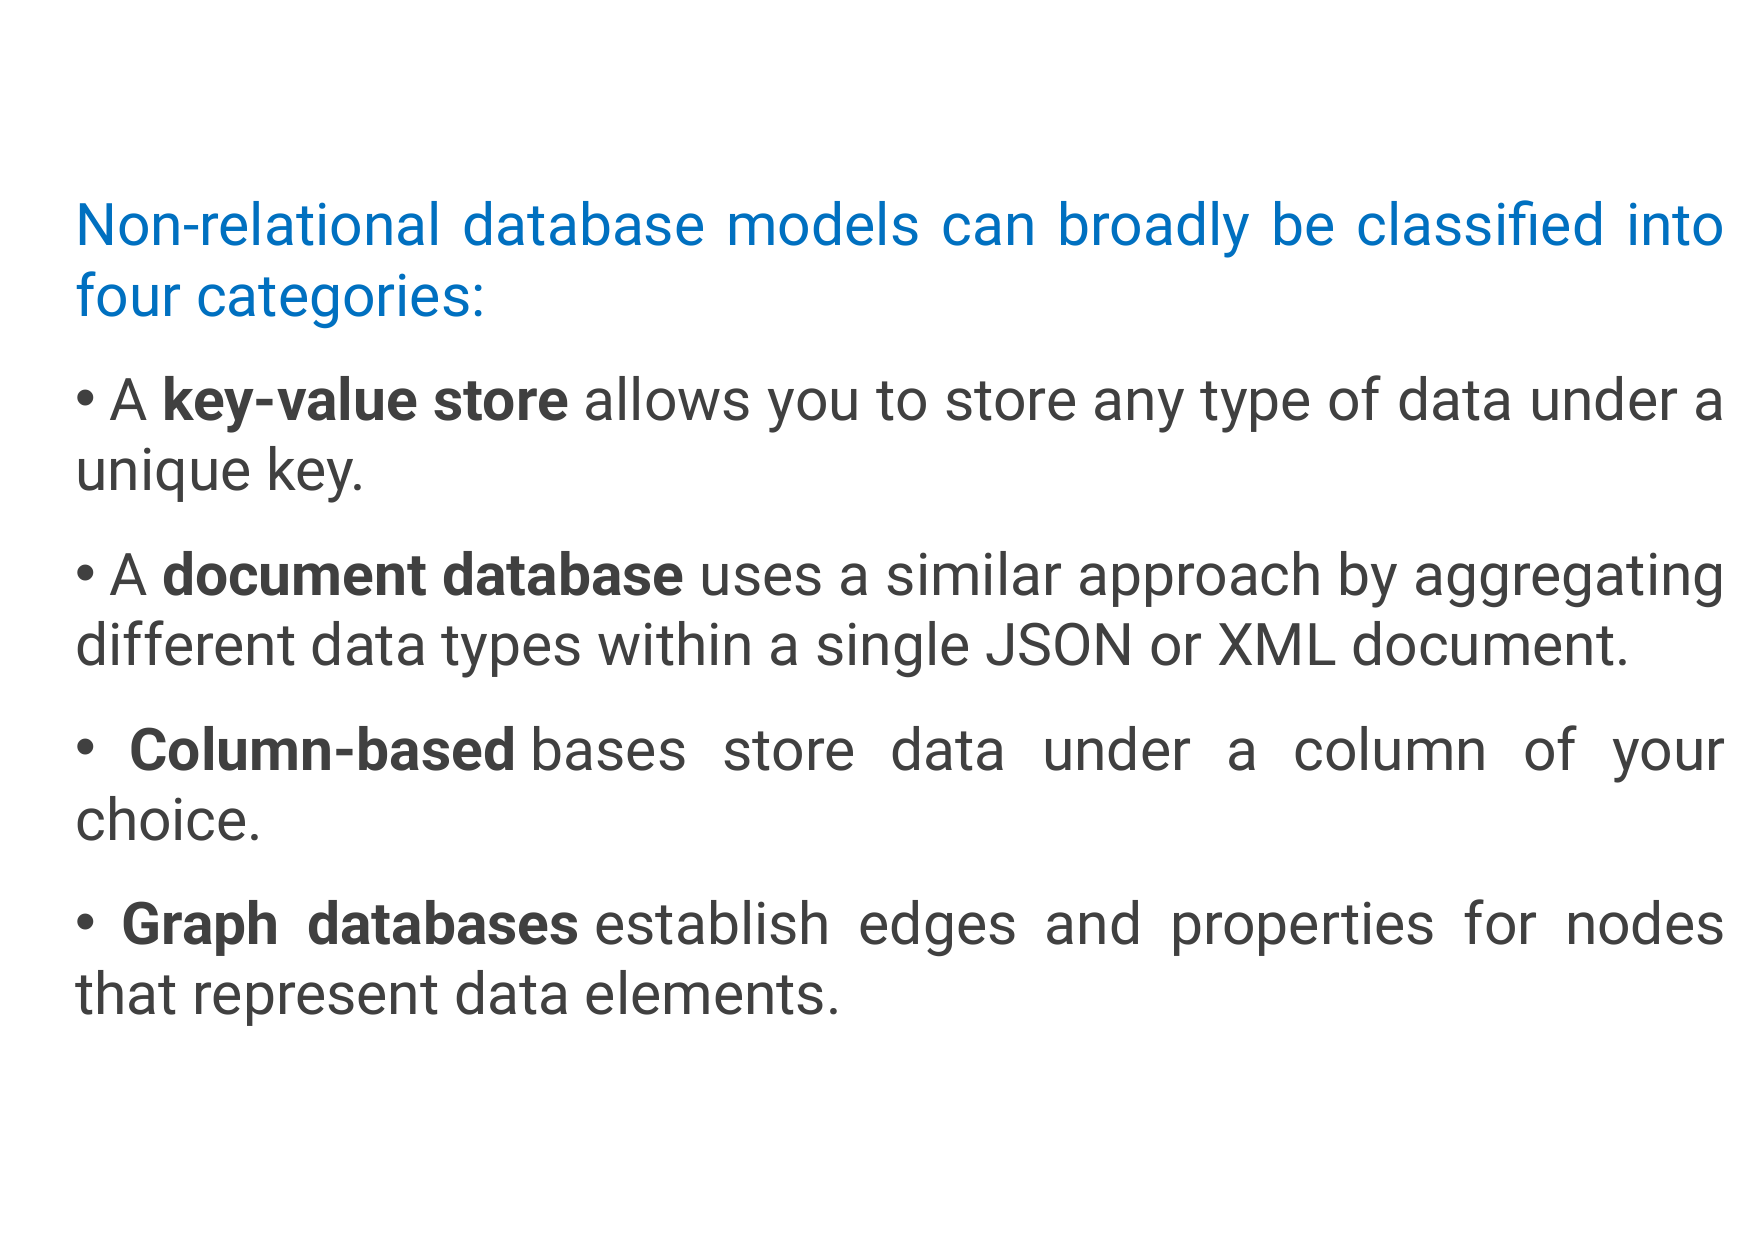

Non-relational database models can broadly be classified into four categories:

 A key-value store allows you to store any type of data under a unique key.

 A document database uses a similar approach by aggregating different data types within a single JSON or XML document.

 Column-based bases store data under a column of your choice.

 Graph databases establish edges and properties for nodes that represent data elements.